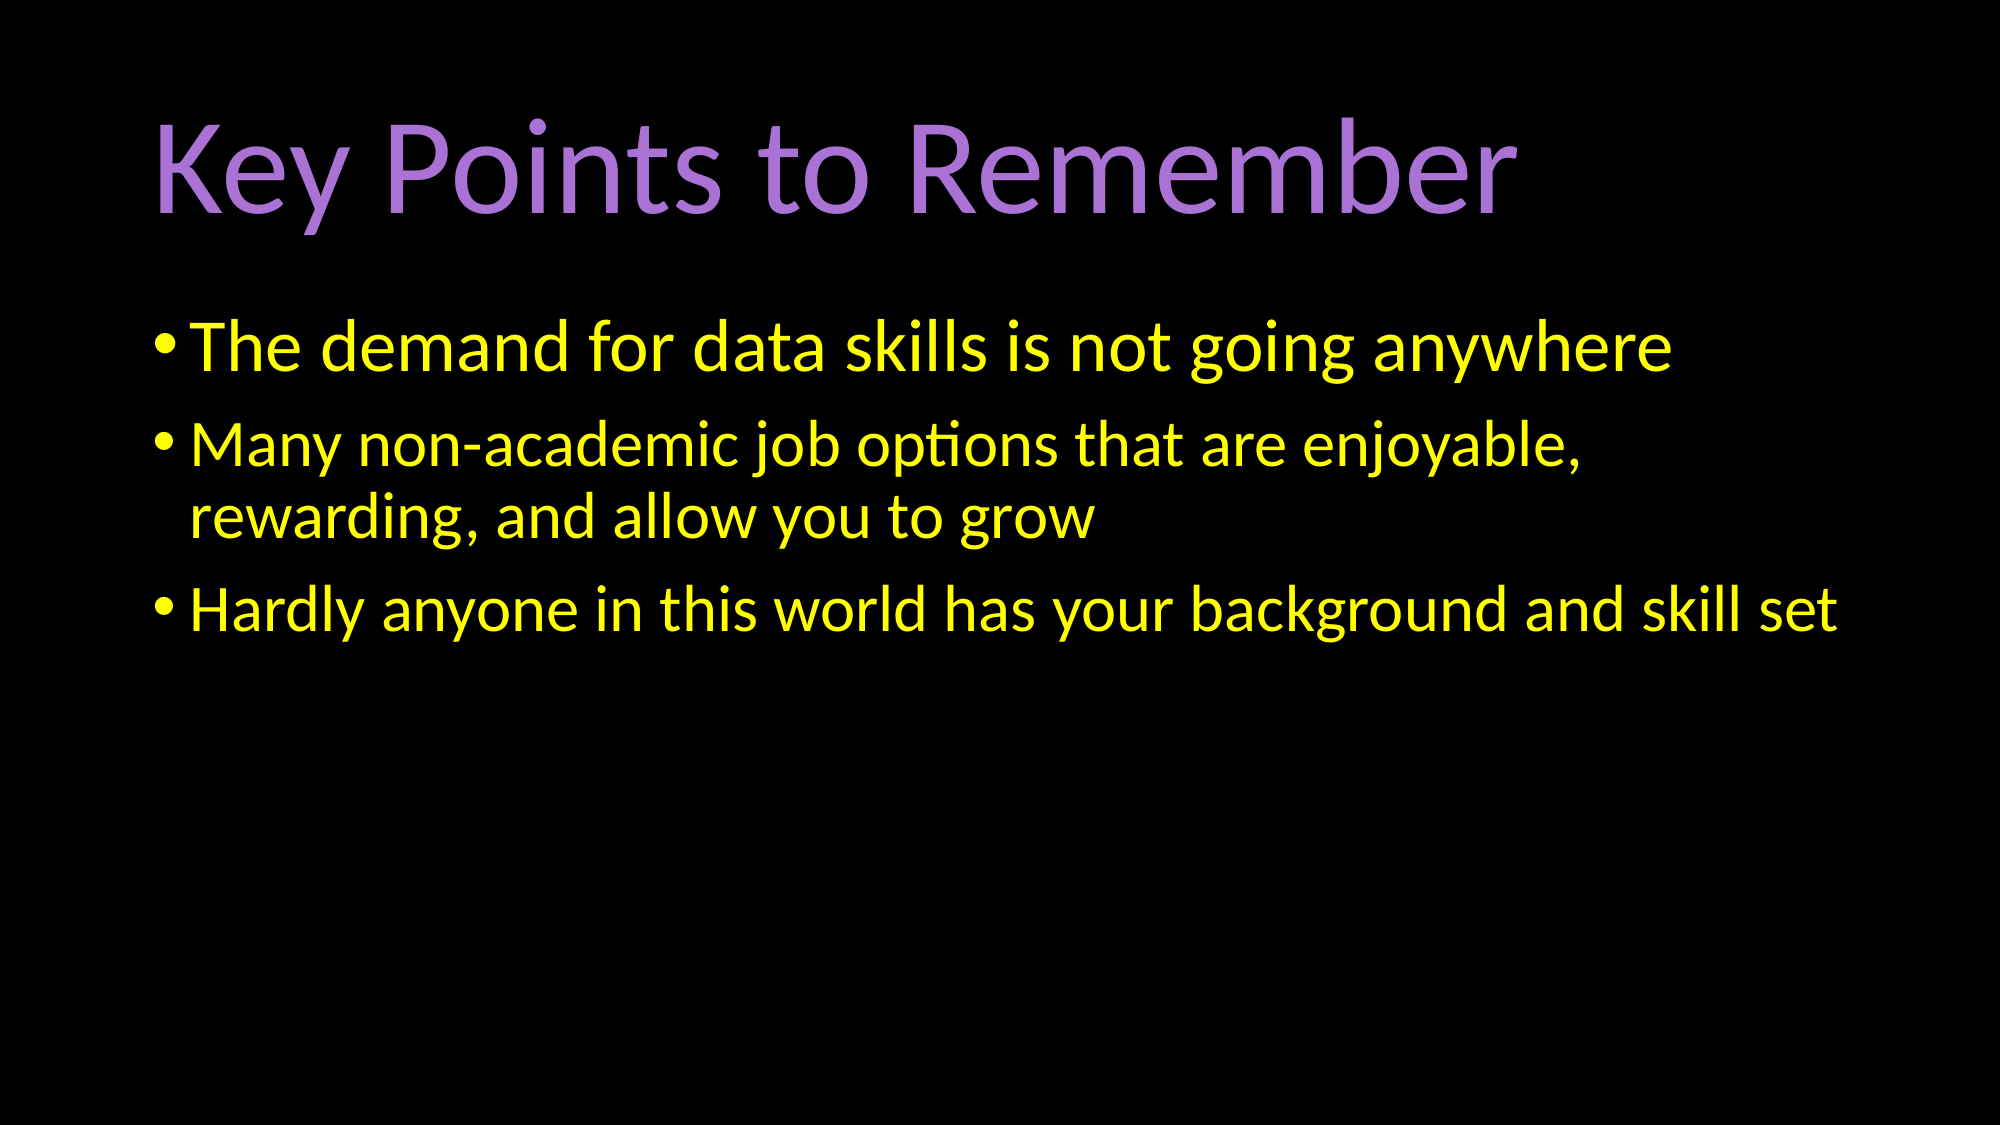

# Key Points to Remember
The demand for data skills is not going anywhere
Many non-academic job options that are enjoyable, rewarding, and allow you to grow
Hardly anyone in this world has your background and skill set